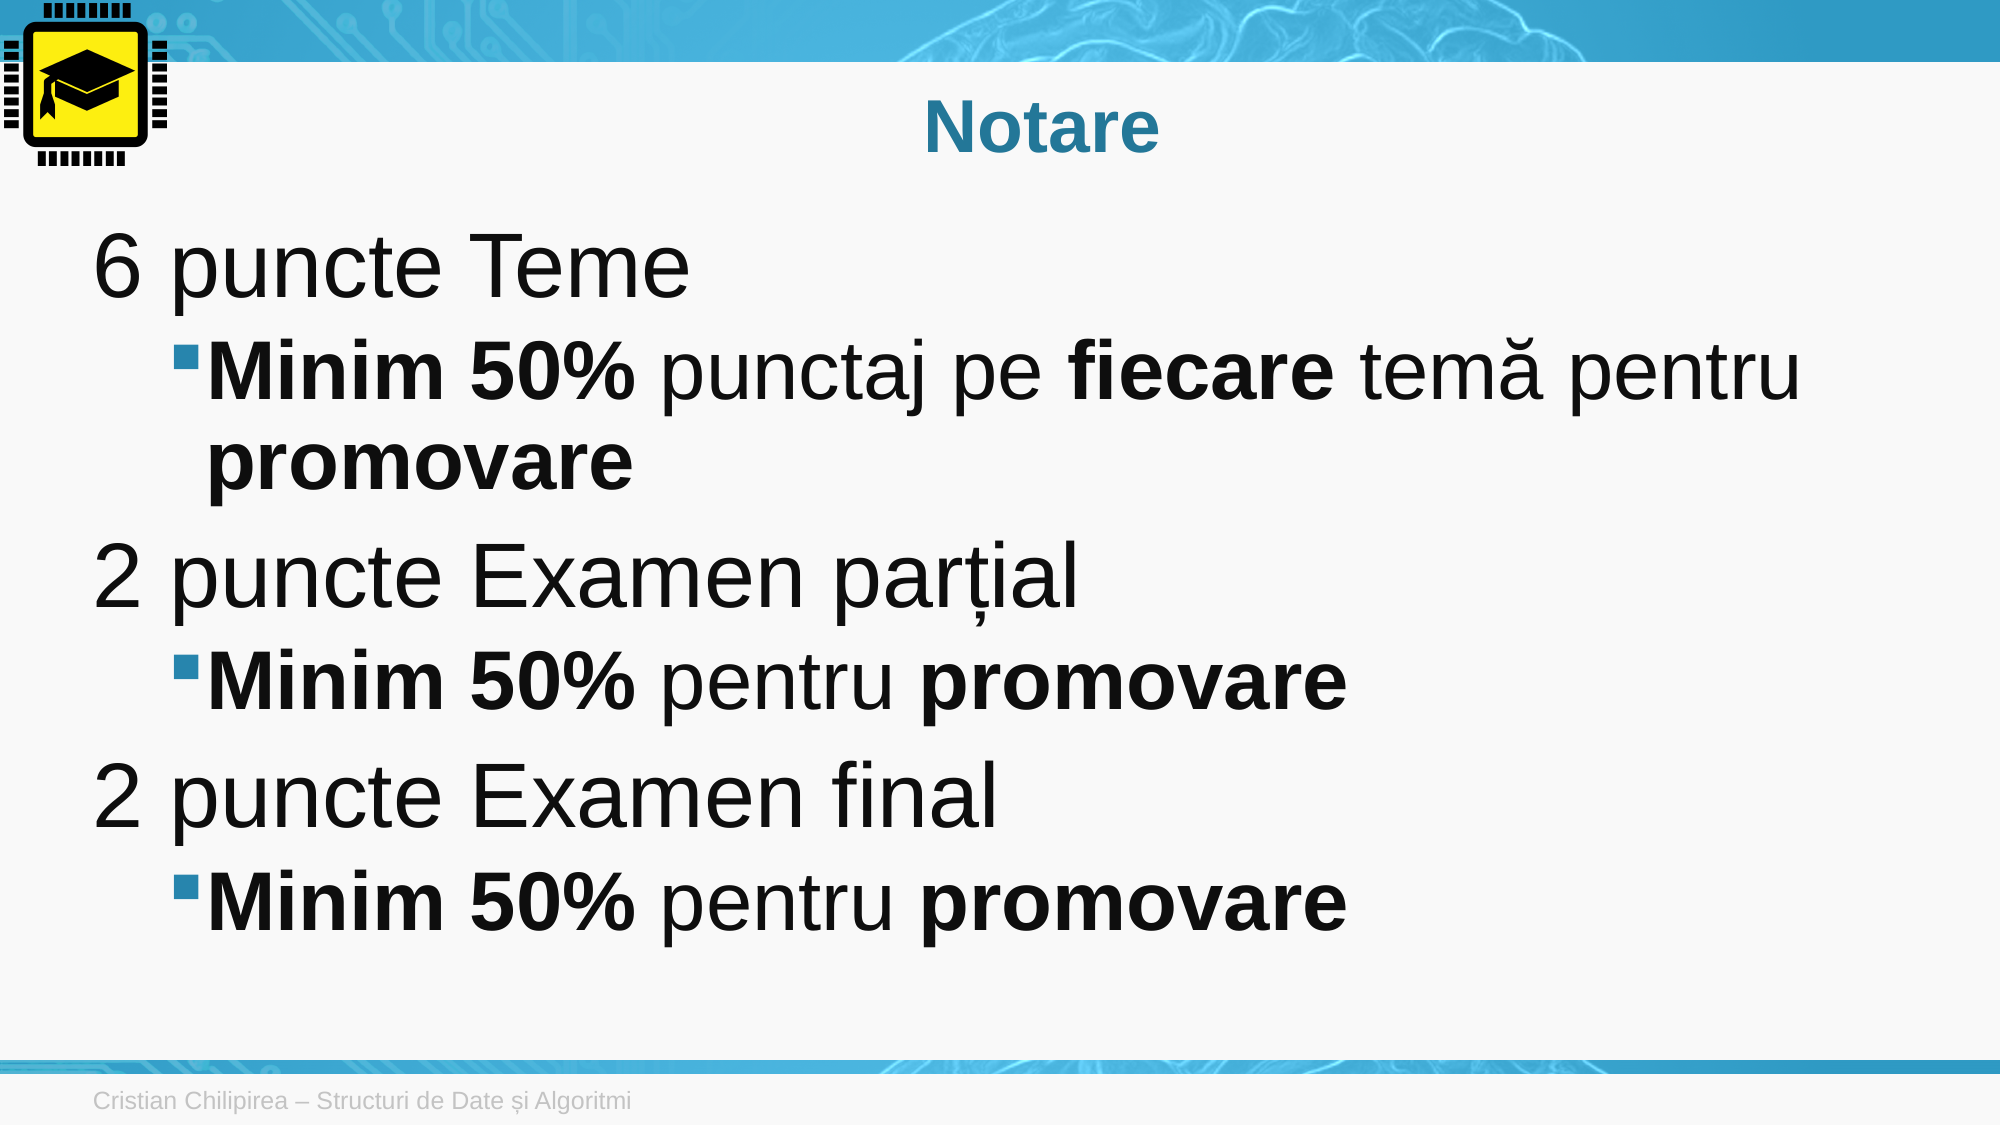

# Notare
6 puncte Teme
Minim 50% punctaj pe fiecare temă pentru promovare
2 puncte Examen parțial
Minim 50% pentru promovare
2 puncte Examen final
Minim 50% pentru promovare
Cristian Chilipirea – Structuri de Date și Algoritmi